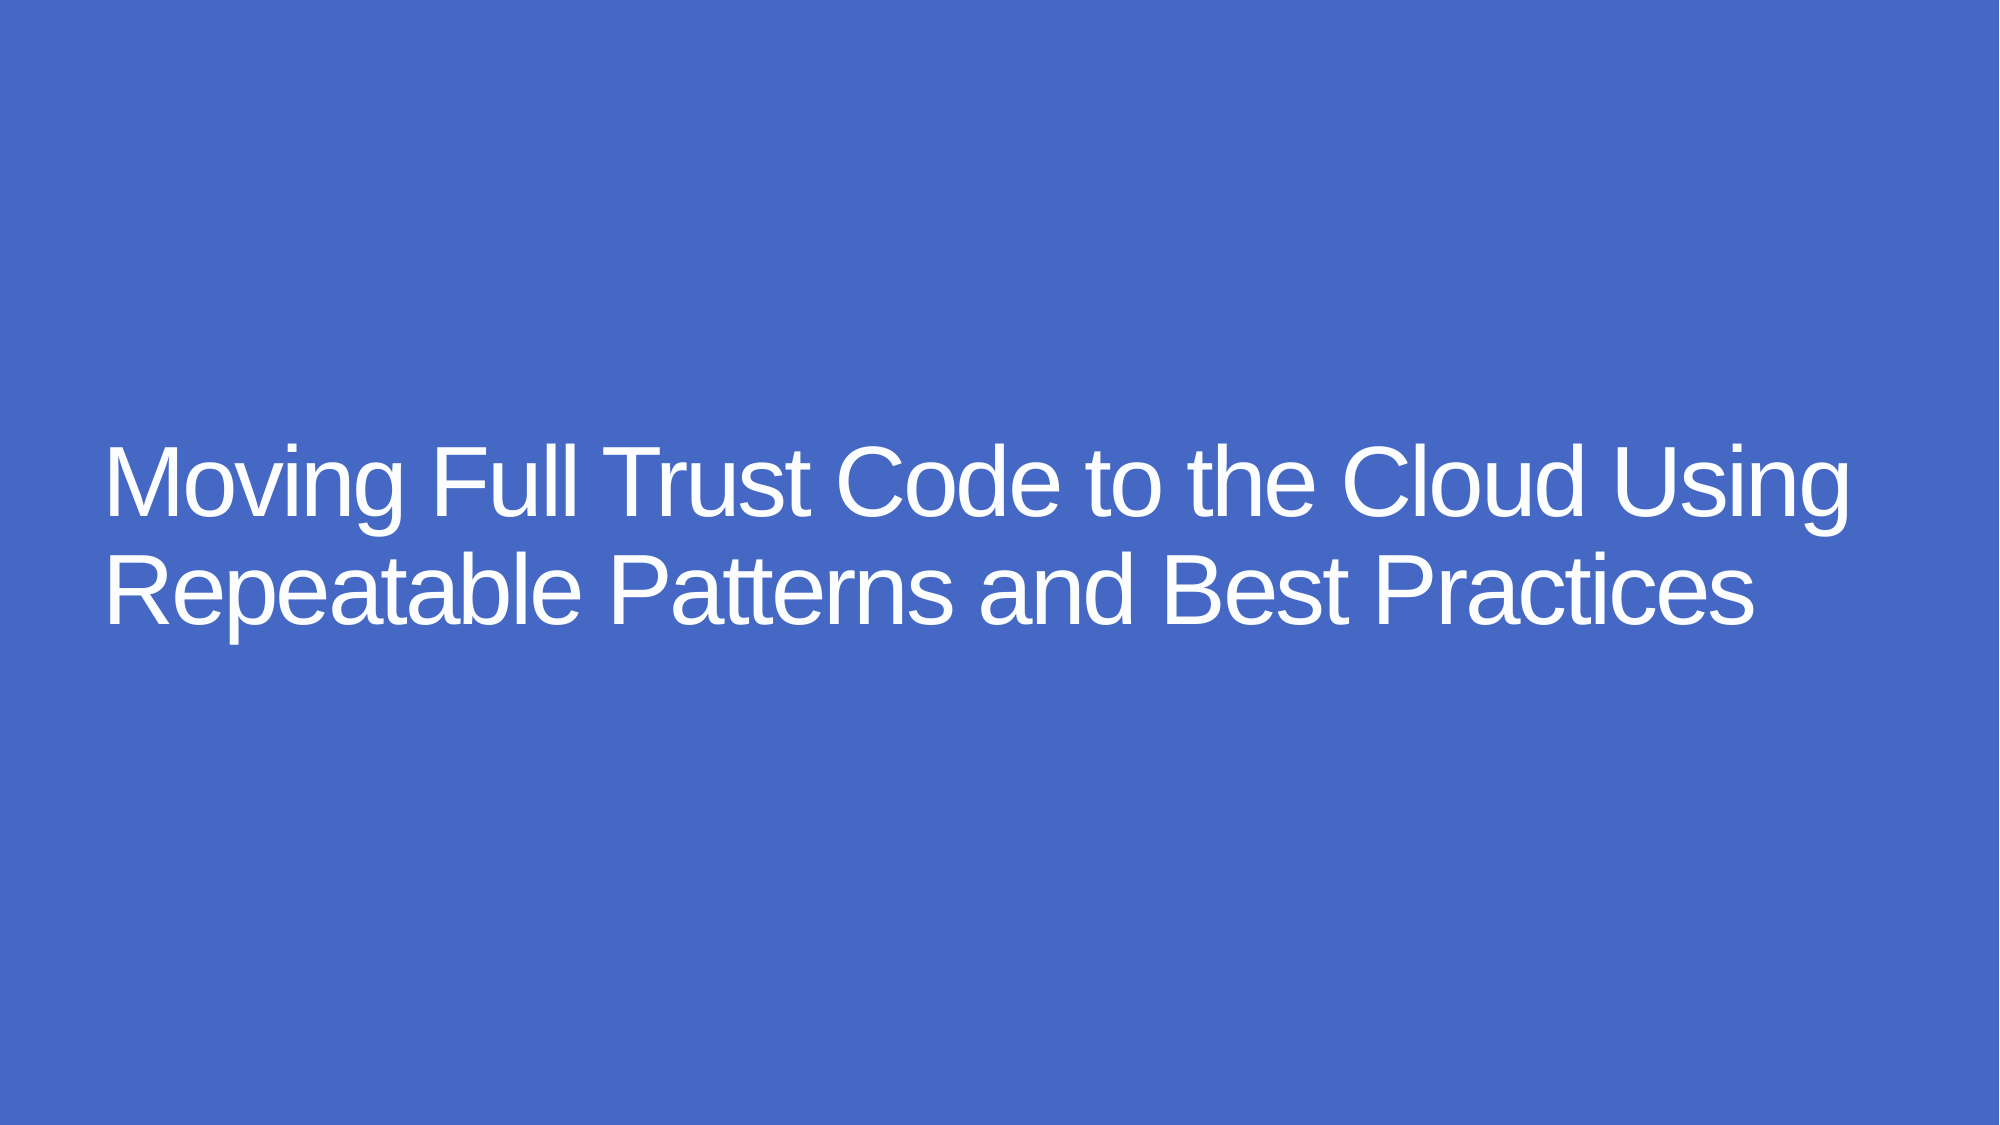

# Moving Full Trust Code to the Cloud Using Repeatable Patterns and Best Practices